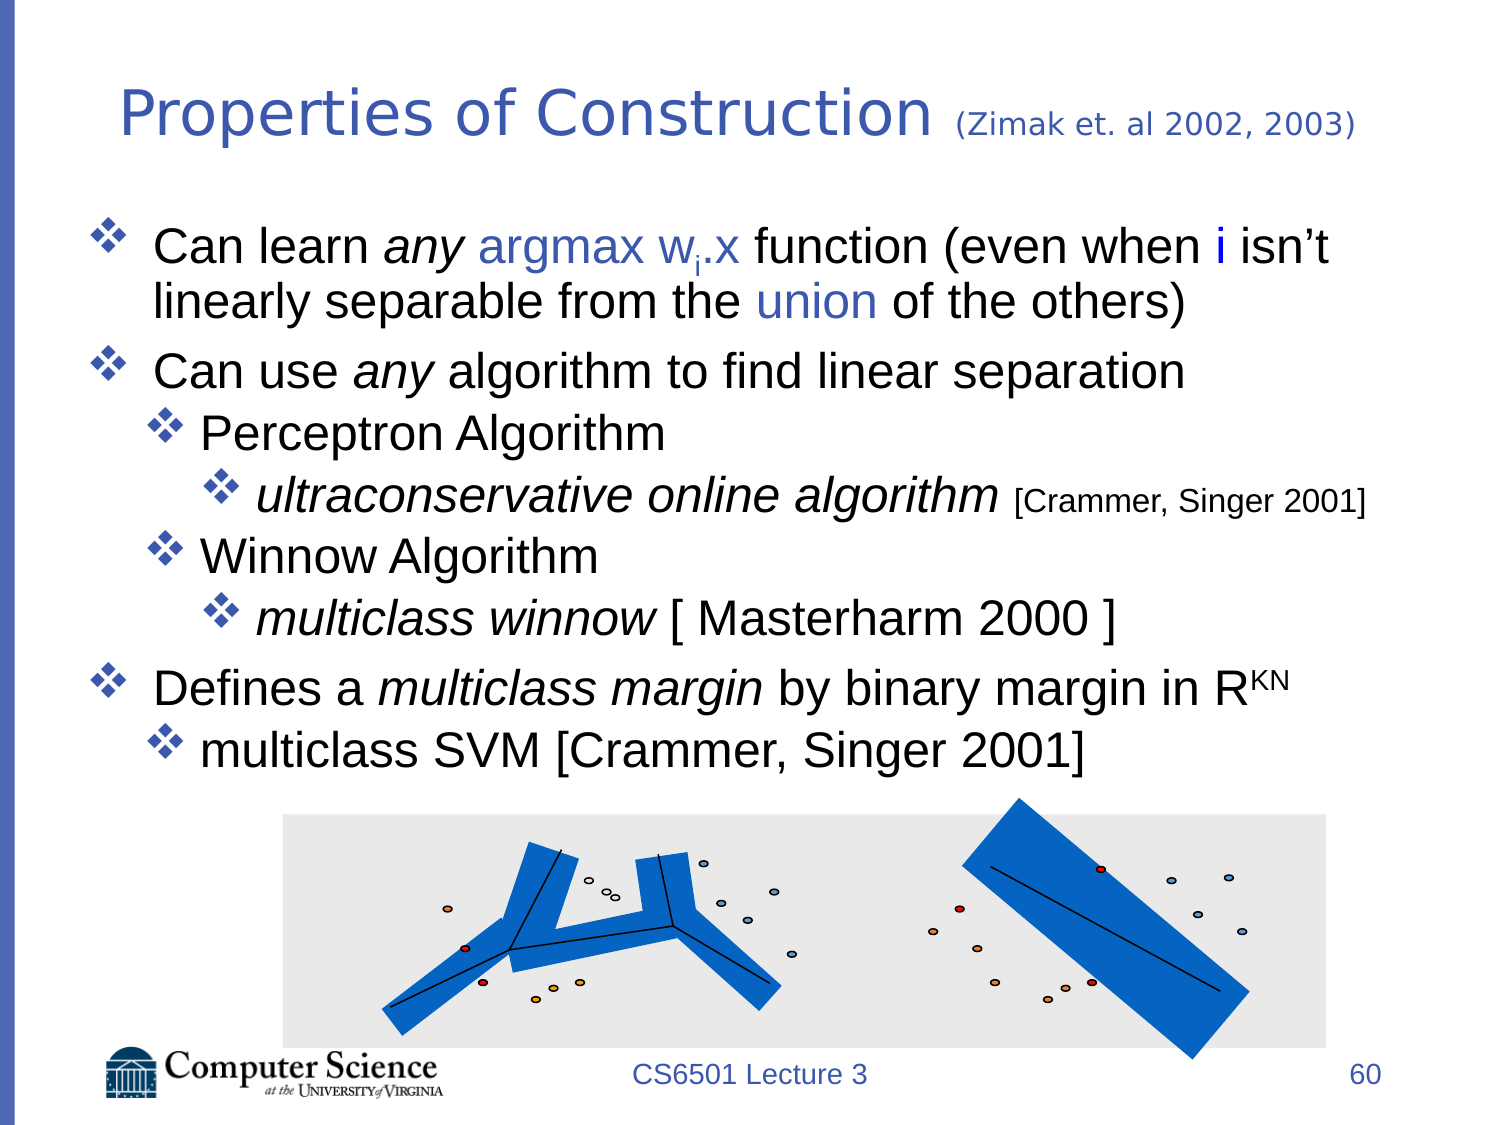

# Properties of Construction (Zimak et. al 2002, 2003)
Can learn any argmax wi.x function (even when i isn’t linearly separable from the union of the others)
Can use any algorithm to find linear separation
Perceptron Algorithm
ultraconservative online algorithm [Crammer, Singer 2001]
Winnow Algorithm
multiclass winnow [ Masterharm 2000 ]
Defines a multiclass margin by binary margin in RKN
multiclass SVM [Crammer, Singer 2001]

CS6501 Lecture 3
60